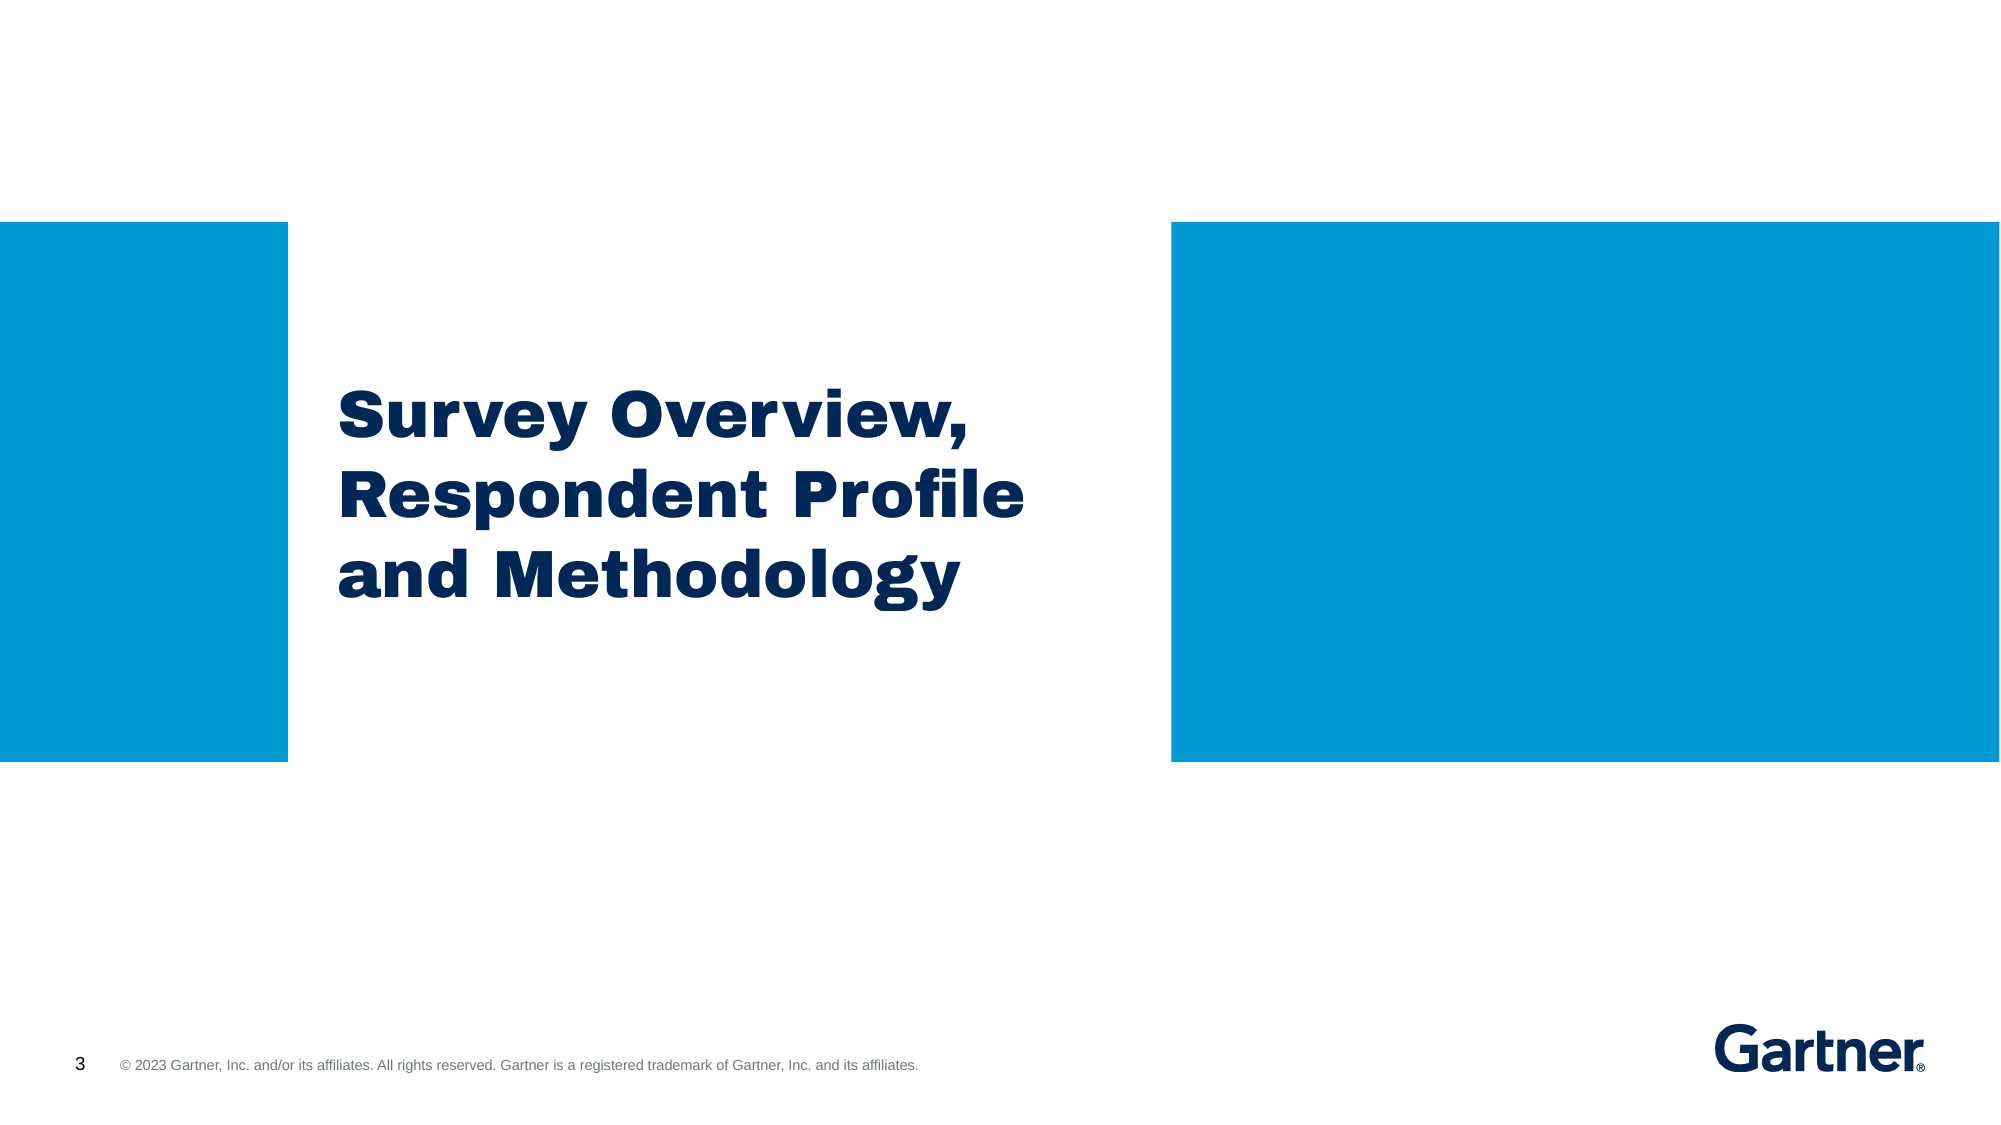

# Survey Overview, Respondent Profile and Methodology